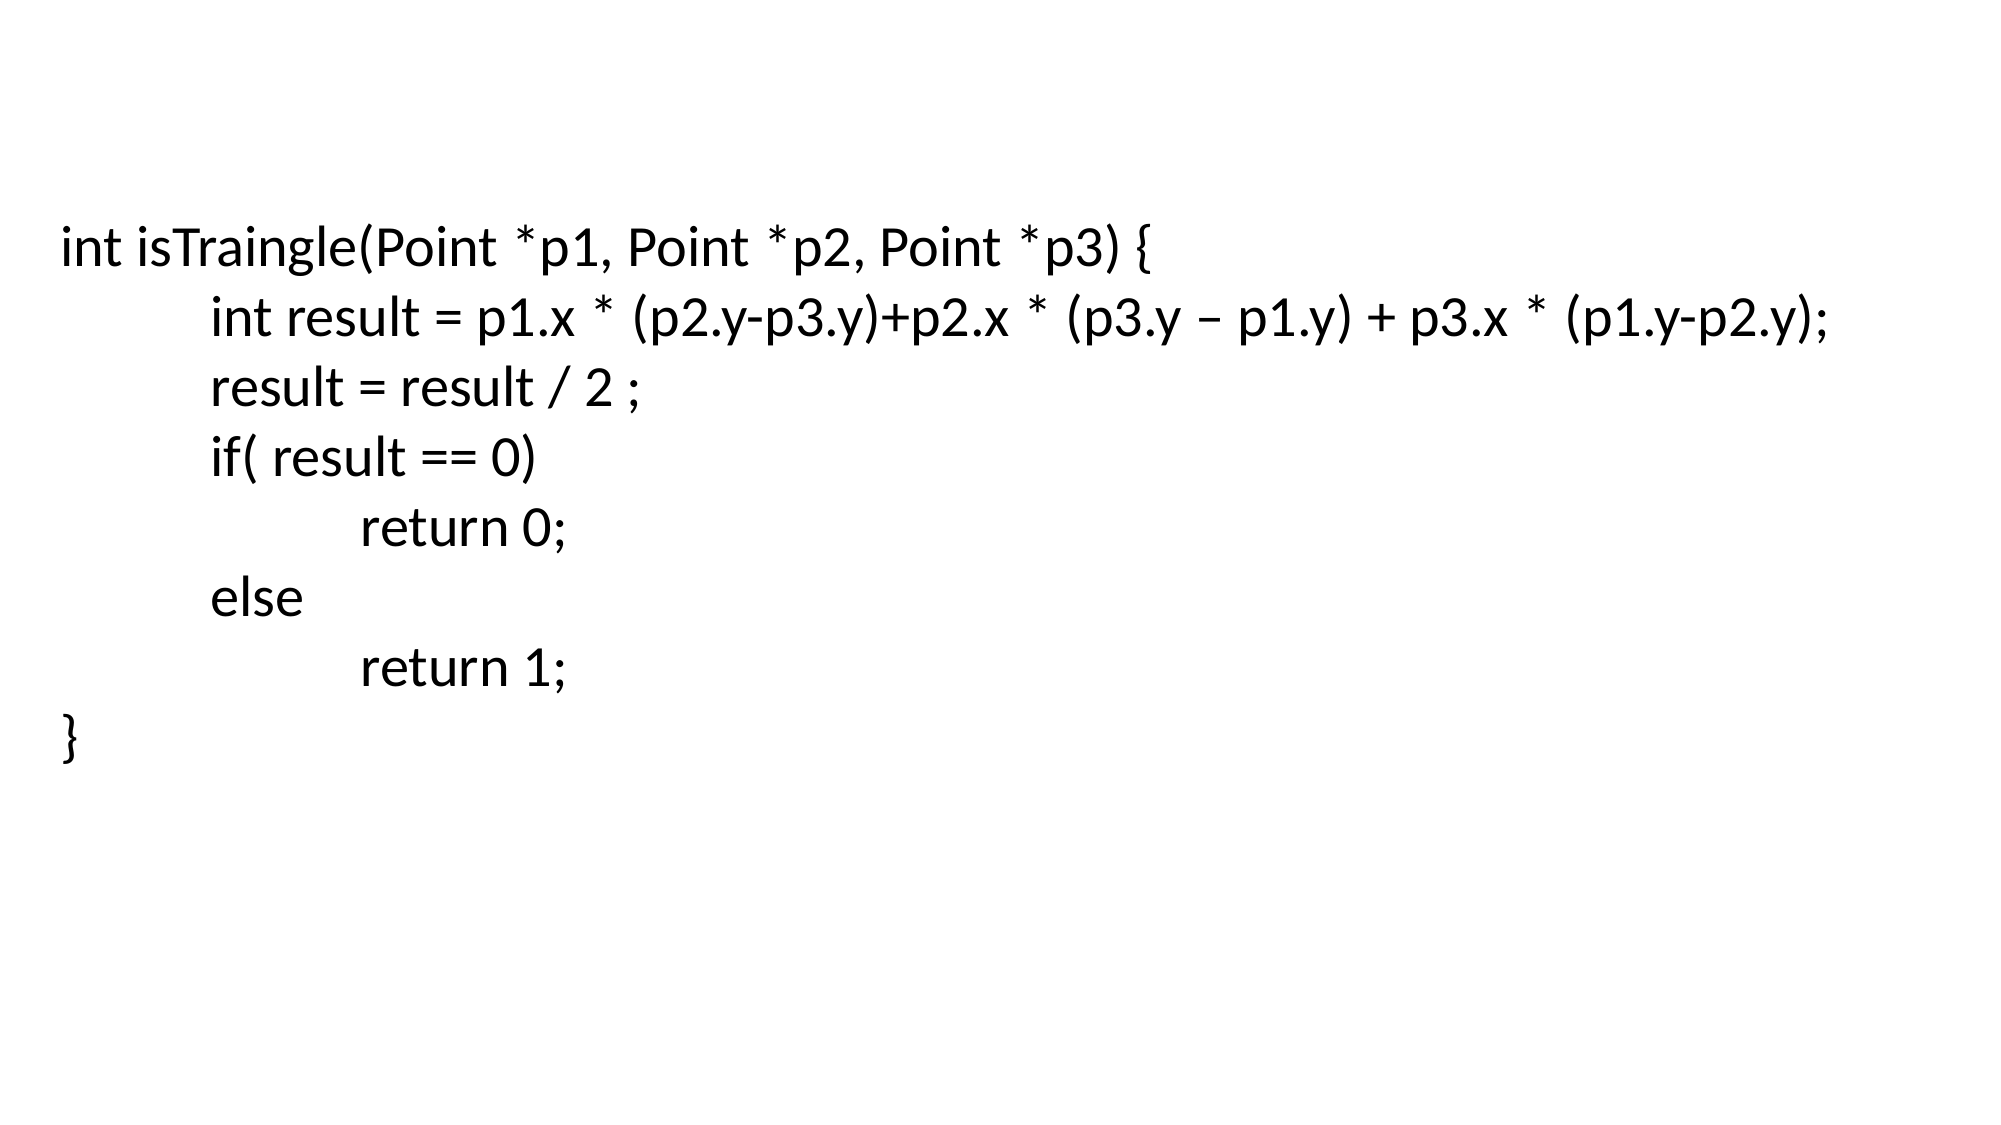

int isTraingle(Point *p1, Point *p2, Point *p3) {
	int result = p1.x * (p2.y-p3.y)+p2.x * (p3.y – p1.y) + p3.x * (p1.y-p2.y);
	result = result / 2 ;
	if( result == 0)
		return 0;
	else
		return 1;
}